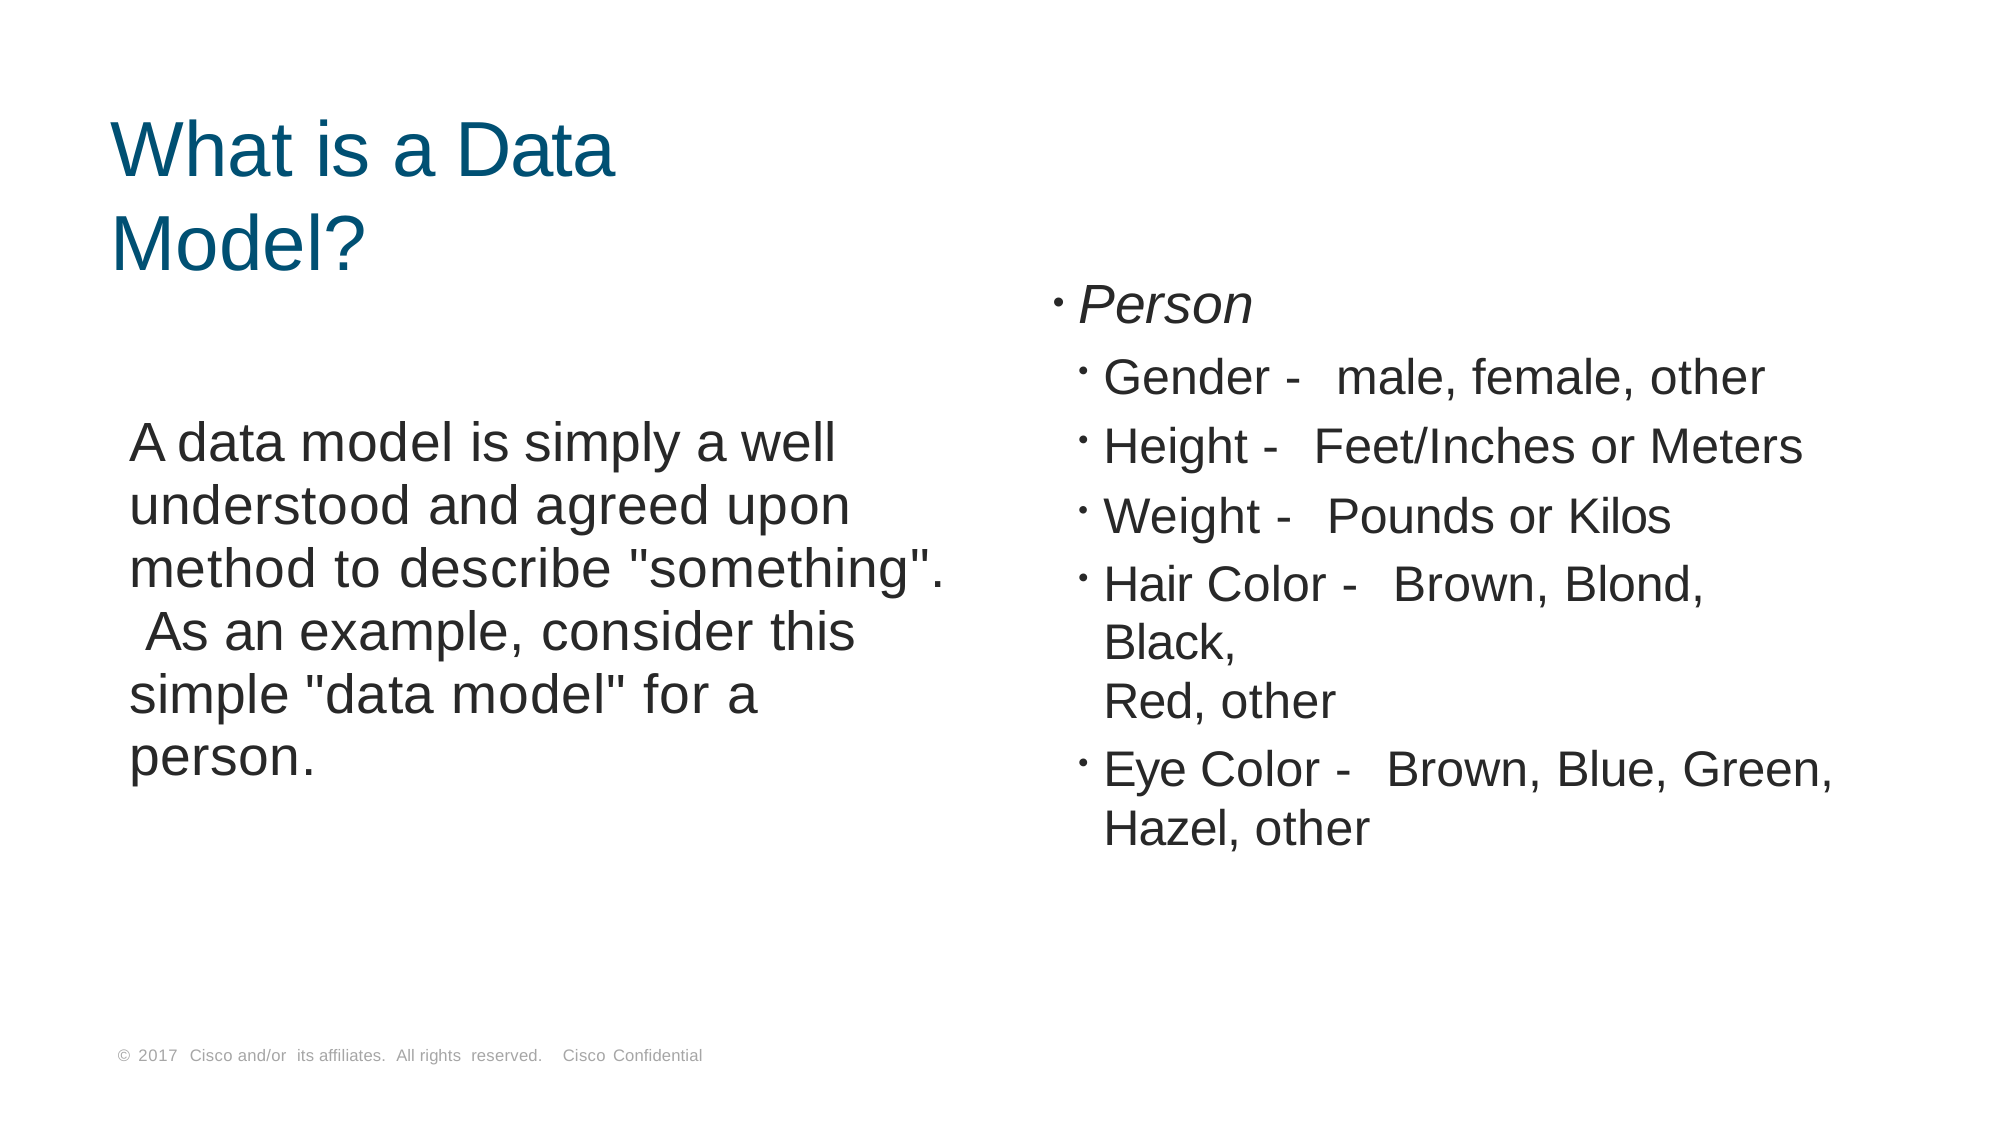

# What is a Data Model?
Person
Gender - male, female, other
Height - Feet/Inches or Meters
Weight - Pounds or Kilos
Hair Color - Brown, Blond, Black,
Red, other
Eye Color - Brown, Blue, Green,
Hazel, other
A data model is simply a well  understood and agreed upon  method to describe "something".  As an example, consider this  simple "data model" for a  person.
© 2017  Cisco and/or  its affiliates.  All rights  reserved.    Cisco Confidential